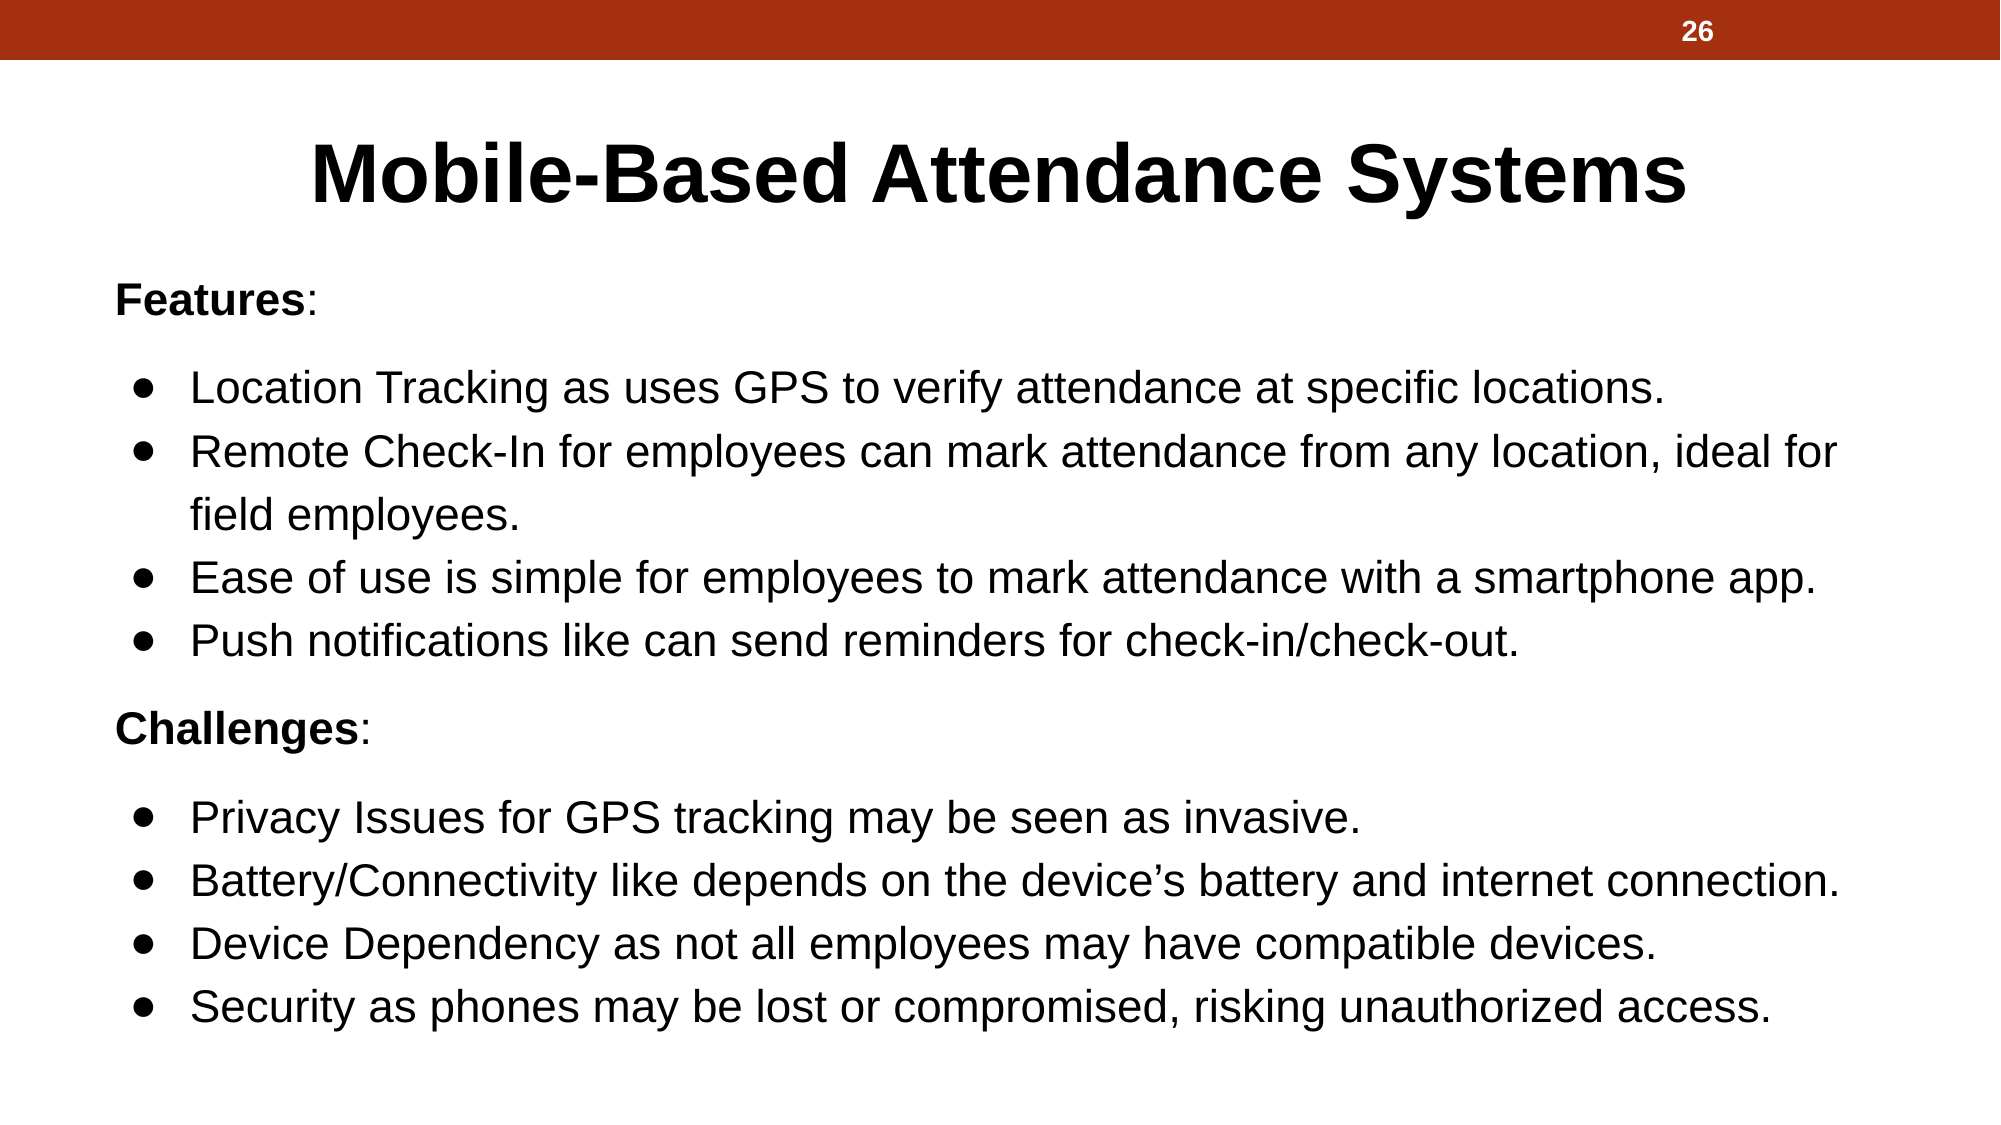

26
# Mobile-Based Attendance Systems
Features:
Location Tracking as uses GPS to verify attendance at specific locations.
Remote Check-In for employees can mark attendance from any location, ideal for field employees.
Ease of use is simple for employees to mark attendance with a smartphone app.
Push notifications like can send reminders for check-in/check-out.
Challenges:
Privacy Issues for GPS tracking may be seen as invasive.
Battery/Connectivity like depends on the device’s battery and internet connection.
Device Dependency as not all employees may have compatible devices.
Security as phones may be lost or compromised, risking unauthorized access.